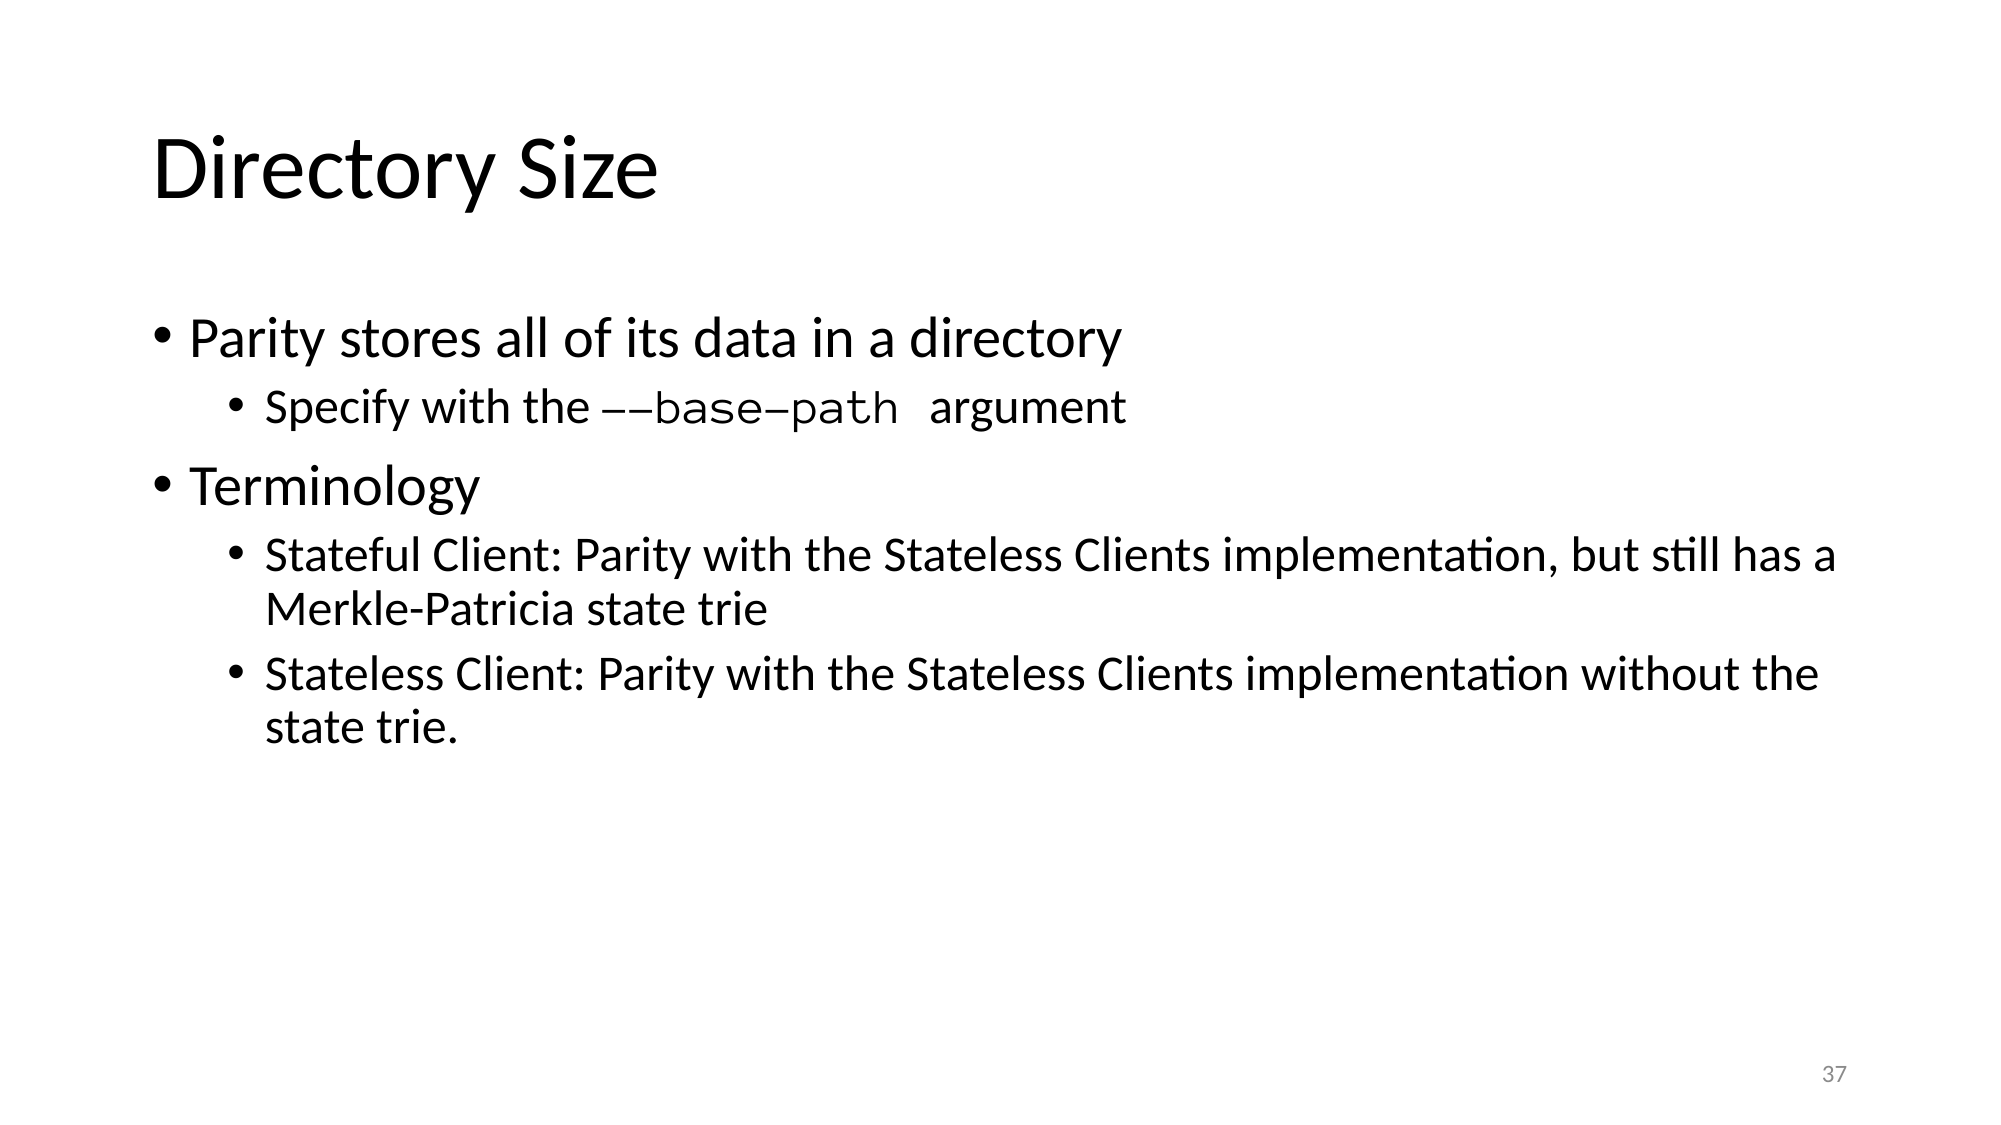

# Directory Size
Parity stores all of its data in a directory
Specify with the --base-path argument
Terminology
Stateful Client: Parity with the Stateless Clients implementation, but still has a Merkle-Patricia state trie
Stateless Client: Parity with the Stateless Clients implementation without the state trie.
37